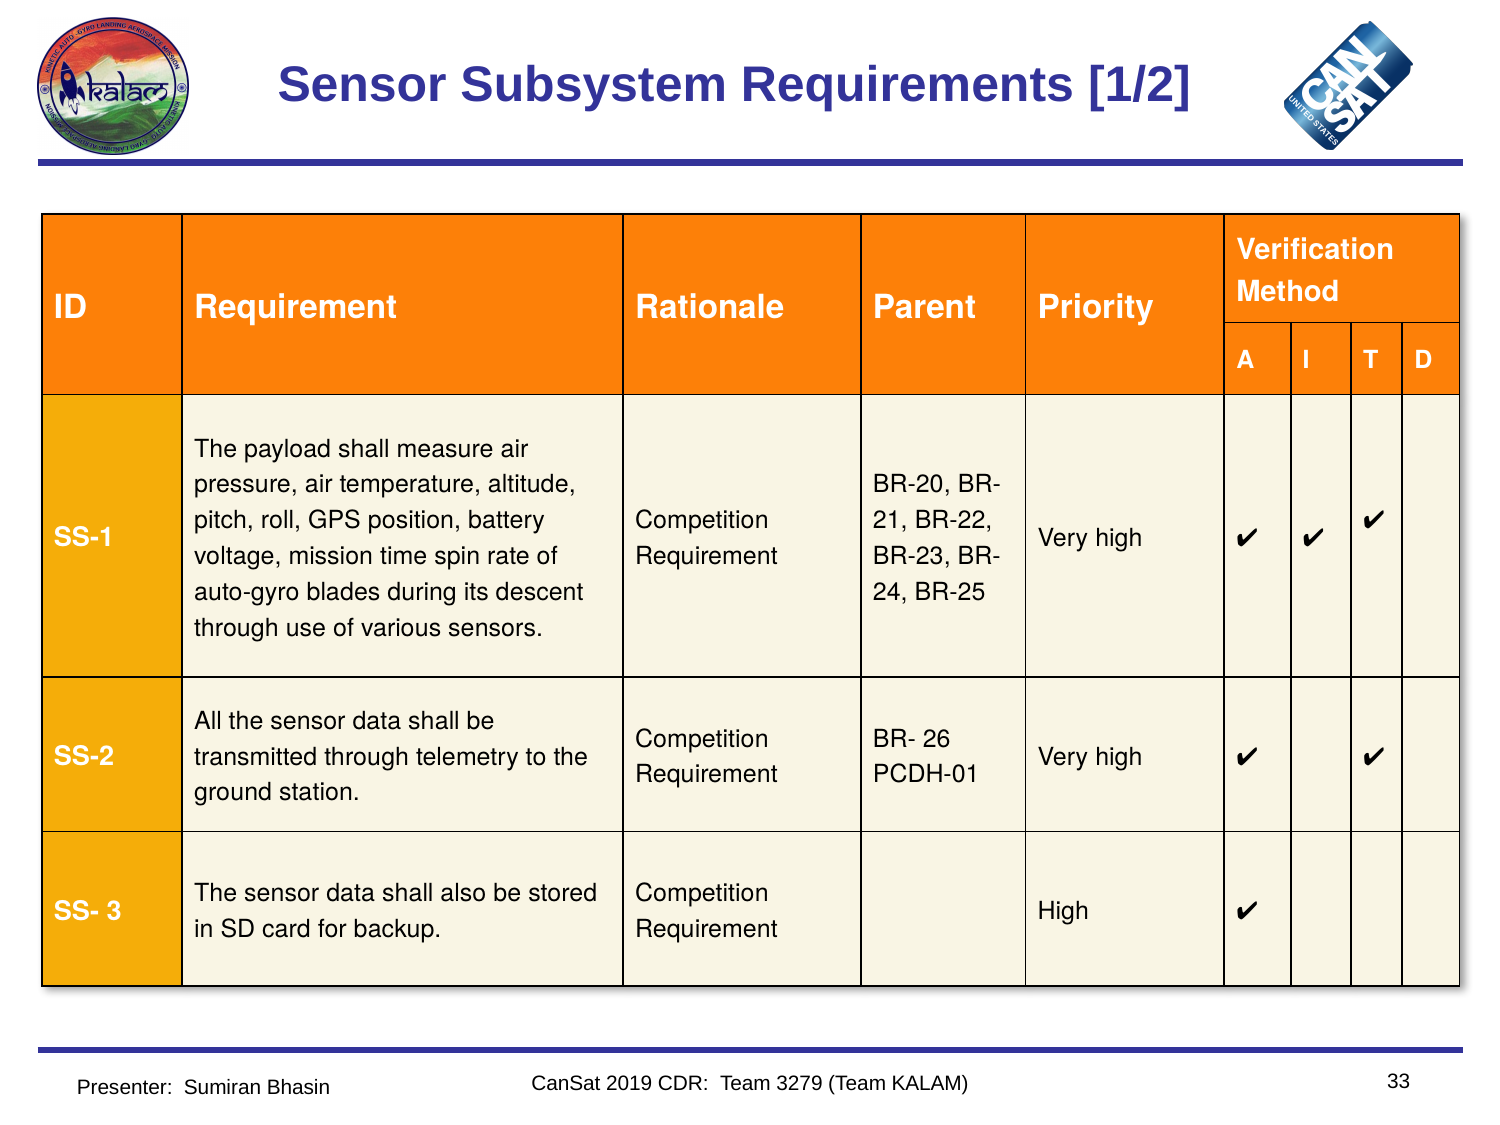

# Sensor Subsystem Requirements [1/2]
| ID | Requirement | Rationale | Parent | Priority | Verification Method |  |  |  |
| --- | --- | --- | --- | --- | --- | --- | --- | --- |
|  |  |  |  |  | A | I | T | D |
| SS-1 | The payload shall measure air pressure, air temperature, altitude, pitch, roll, GPS position, battery voltage, mission time spin rate of auto-gyro blades during its descent through use of various sensors. | Competition Requirement | BR-20, BR-21, BR-22, BR-23, BR-24, BR-25 | Very high | ✔️ | ✔️ | ✔️ |  |
| SS-2 | All the sensor data shall be transmitted through telemetry to the ground station. | Competition Requirement | BR- 26 PCDH-01 | Very high | ✔️ |  | ✔️ |  |
| SS- 3 | The sensor data shall also be stored in SD card for backup. | Competition Requirement |  | High | ✔️ |  |  |  |
33
CanSat 2019 CDR:  Team 3279 (Team KALAM)
Presenter:  Sumiran Bhasin